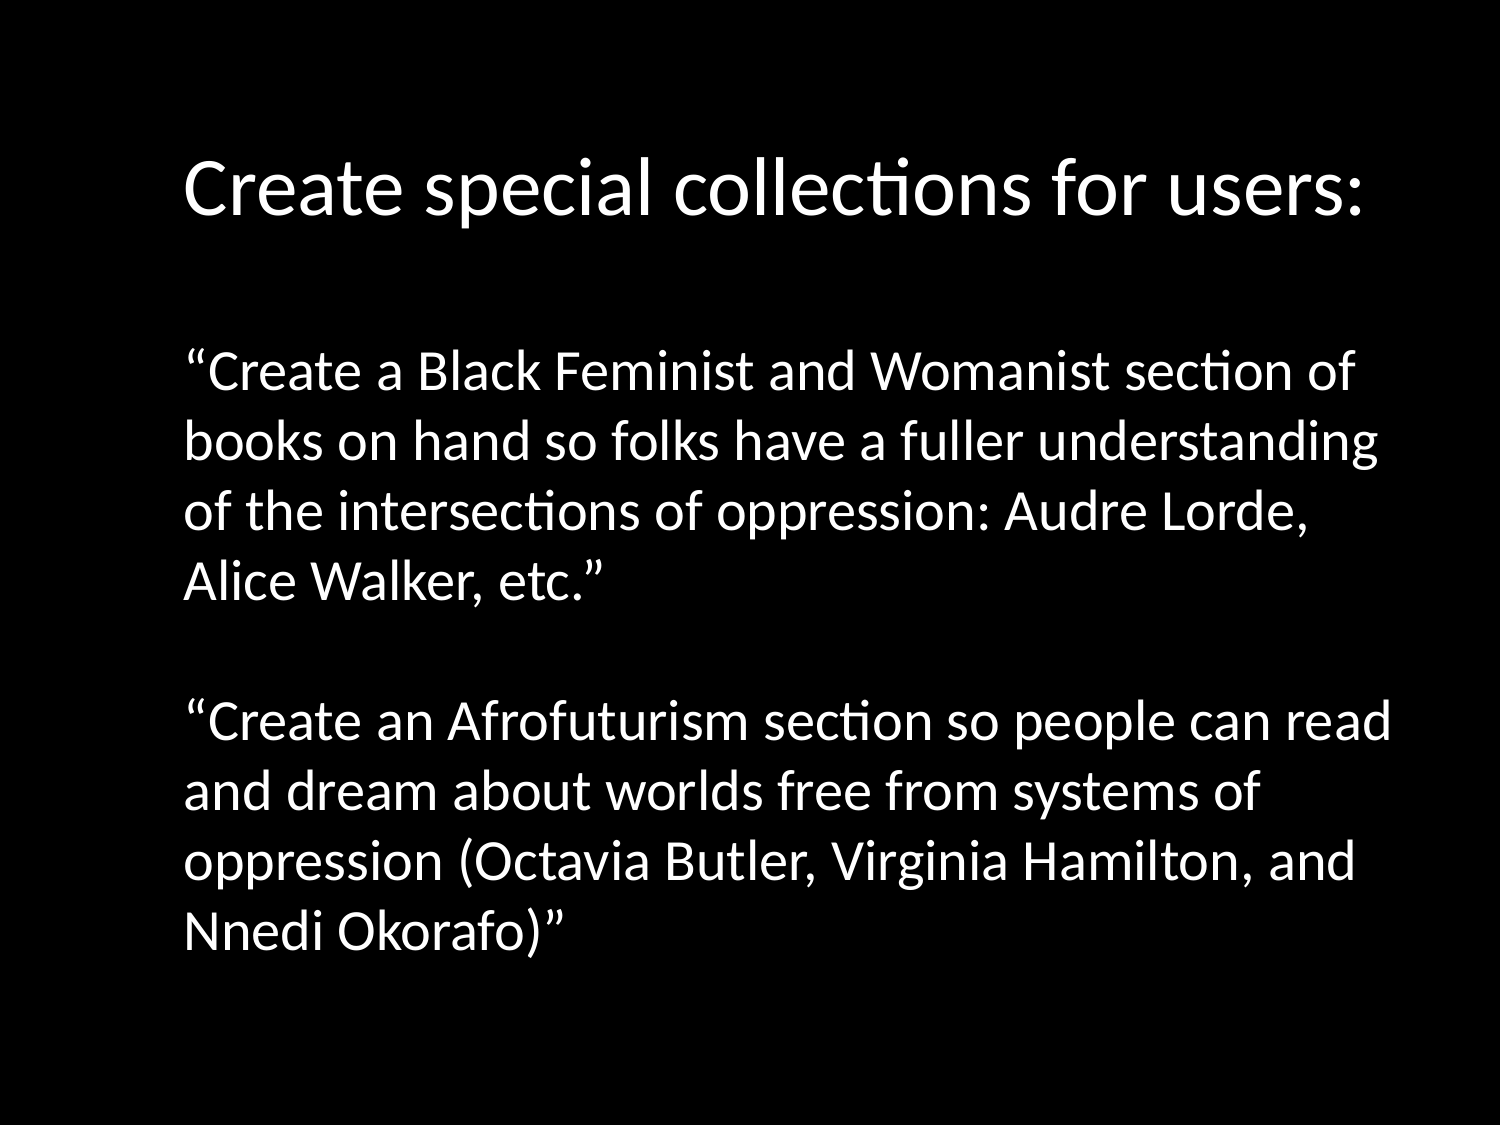

# More Ideas for Action Create special collections for users: “Create a Black Feminist and Womanist section of books on hand so folks have a fuller understanding of the intersections of oppression: Audre Lorde, Alice Walker, etc.” “Create an Afrofuturism section so people can read and dream about worlds free from systems of oppression (Octavia Butler, Virginia Hamilton, and Nnedi Okorafo)”